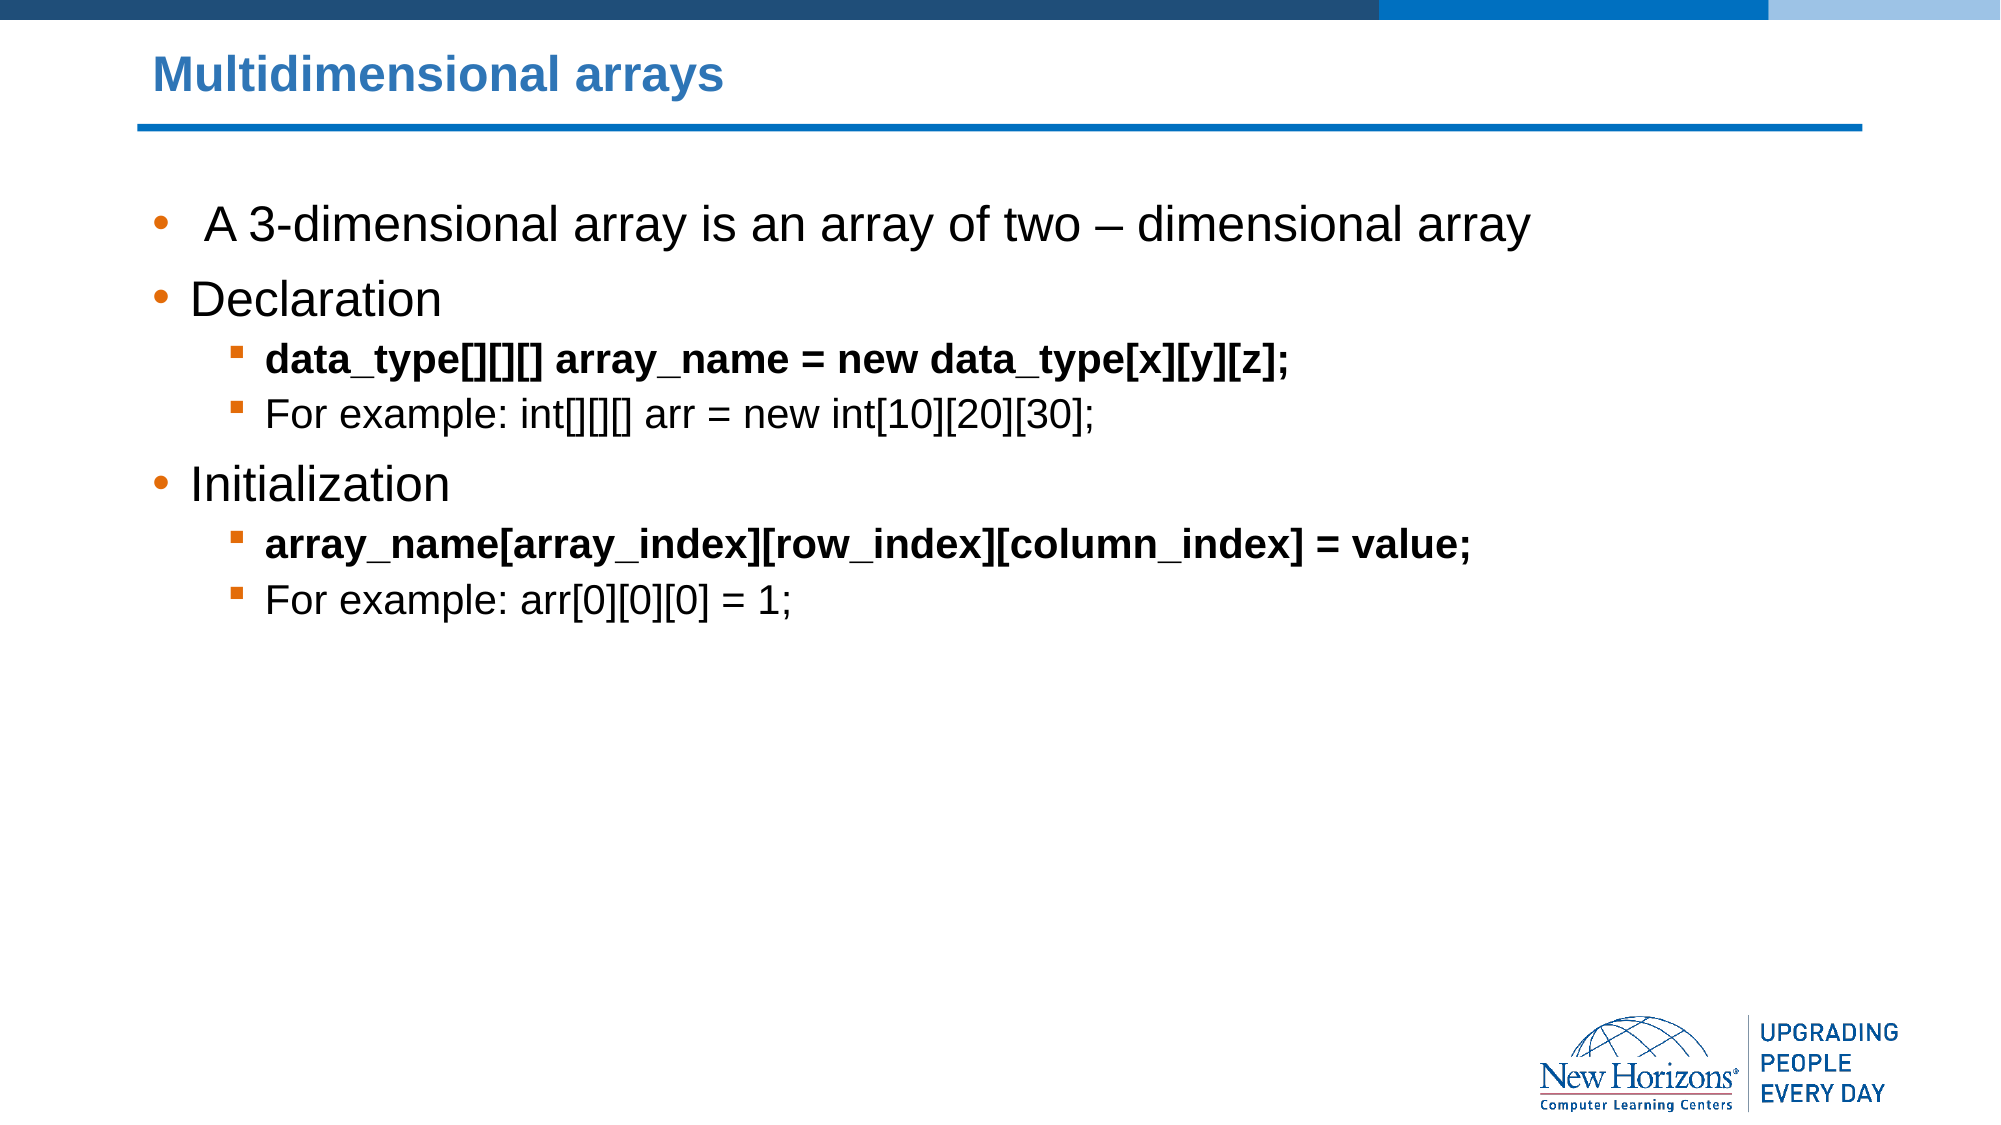

# Multidimensional arrays
 A 3-dimensional array is an array of two – dimensional array
Declaration
data_type[][][] array_name = new data_type[x][y][z];
For example: int[][][] arr = new int[10][20][30];
Initialization
array_name[array_index][row_index][column_index] = value;
For example: arr[0][0][0] = 1;